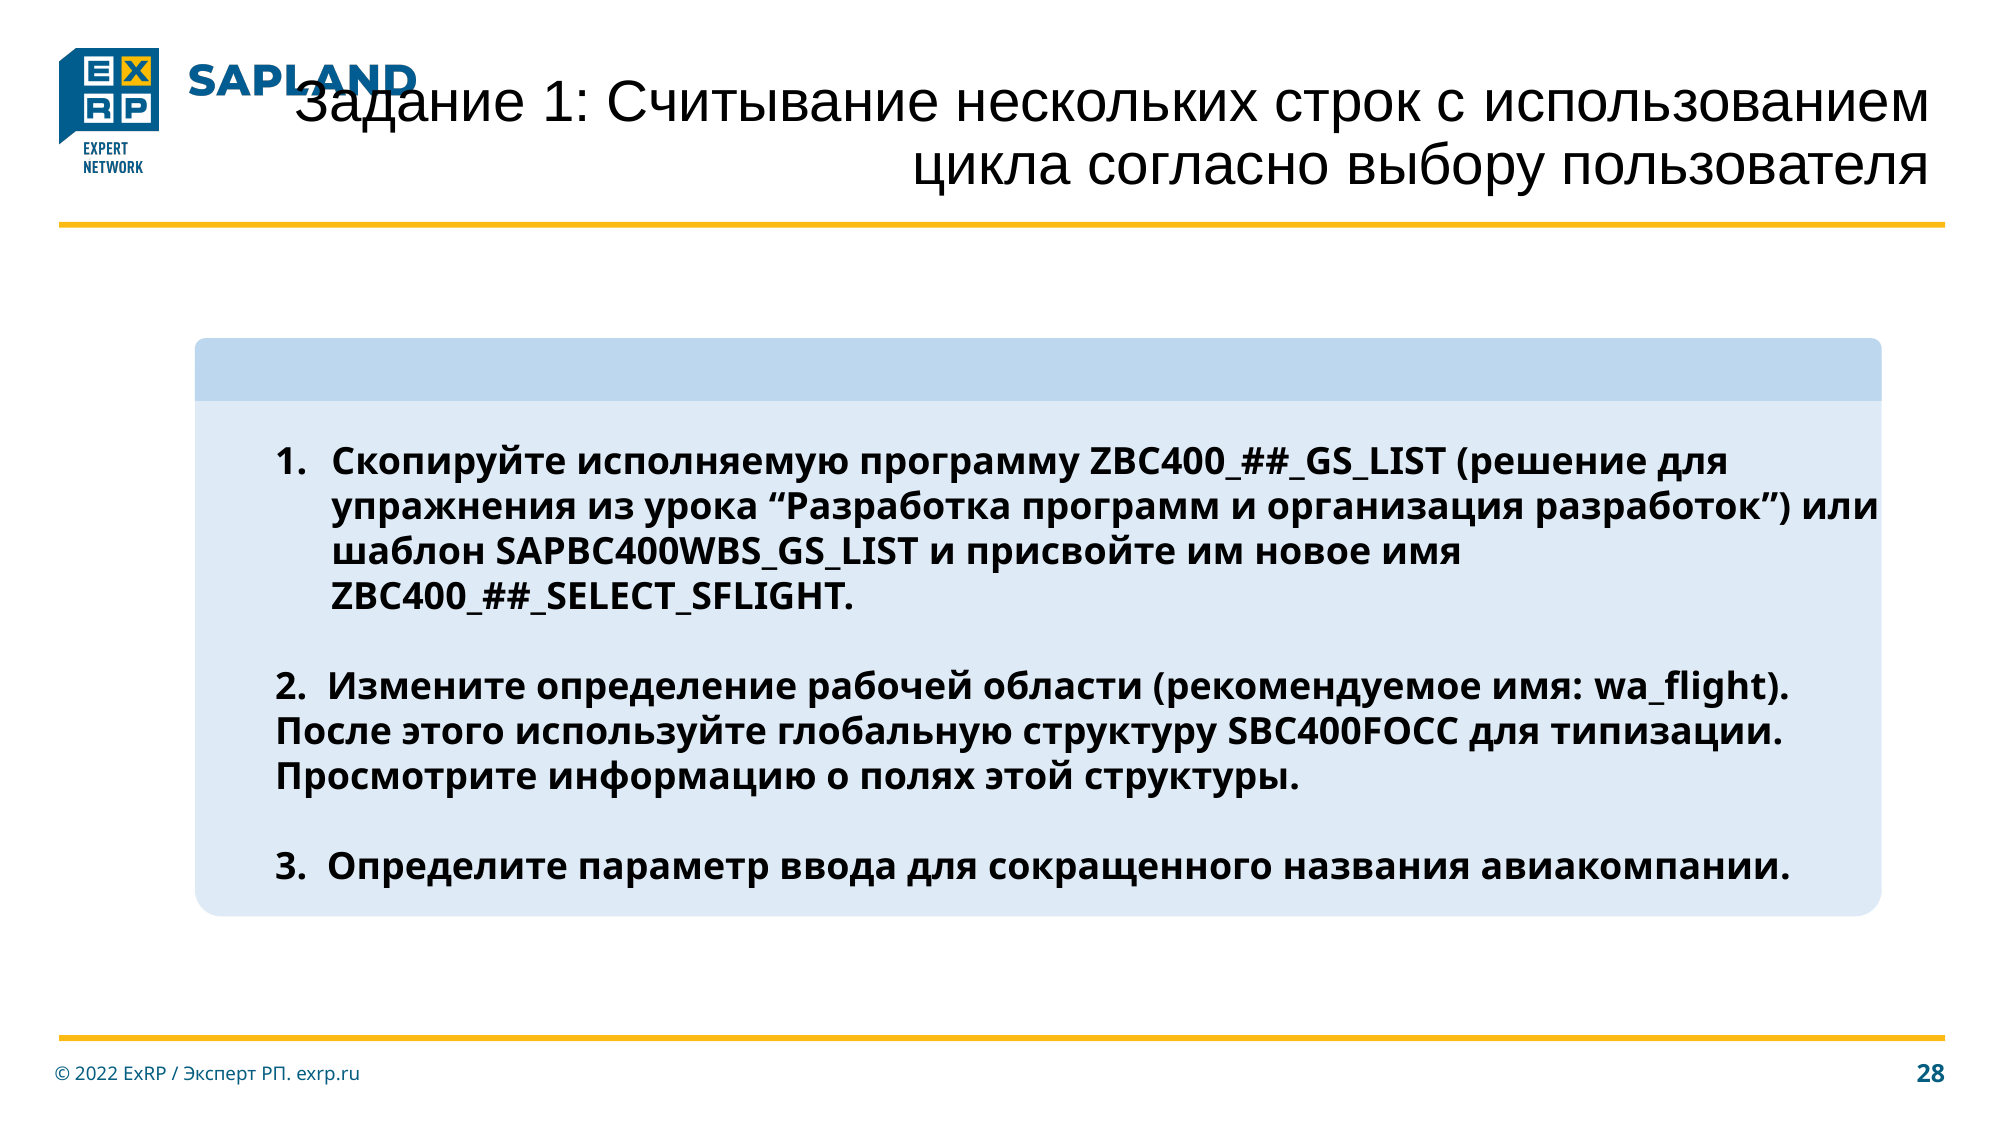

# Задание 1: Считывание нескольких строк с использованием цикла согласно выбору пользователя

Скопируйте исполняемую программу ZBC400_##_GS_LIST (решение для упражнения из урока “Разработка программ и организация разработок”) или шаблон SAPBC400WBS_GS_LIST и присвойте им новое имя ZBC400_##_SELECT_SFLIGHT.

2.  Измените определение рабочей области (рекомендуемое имя: wa_flight). После этого используйте глобальную структуру SBC400FOCC для типизации. Просмотрите информацию о полях этой структуры.

3.  Определите параметр ввода для сокращенного названия авиакомпании.

© 2022 ExRP / Эксперт РП. exrp.ru
28